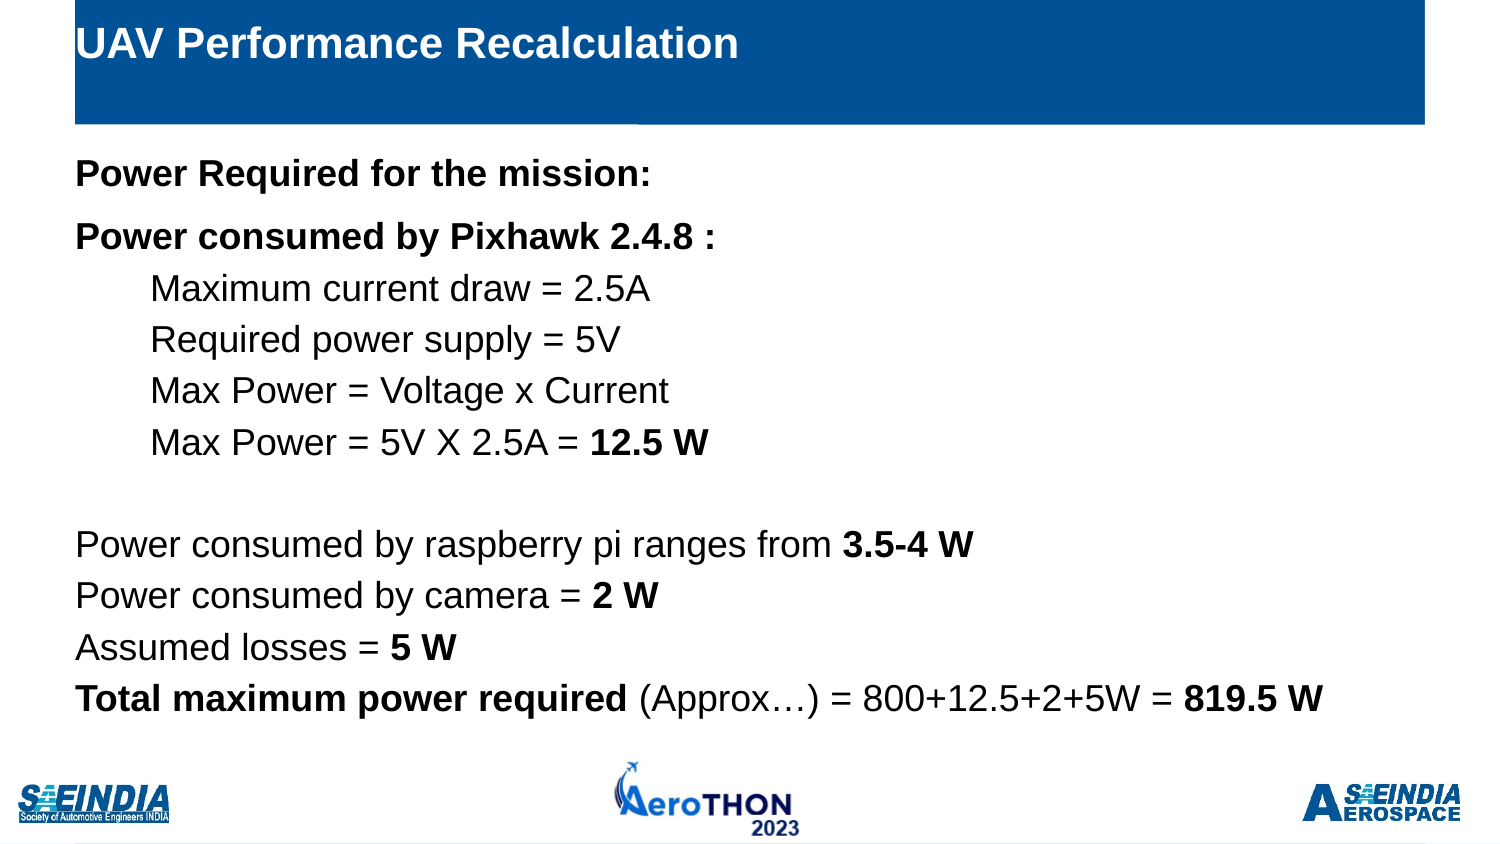

# UAV Performance Recalculation
Power Required for the mission:
Power consumed by Pixhawk 2.4.8 :
Maximum current draw = 2.5A
Required power supply = 5V
Max Power = Voltage x Current
Max Power = 5V X 2.5A = 12.5 W

Power consumed by raspberry pi ranges from 3.5-4 W
Power consumed by camera = 2 W
Assumed losses = 5 W
Total maximum power required (Approx…) = 800+12.5+2+5W = 819.5 W